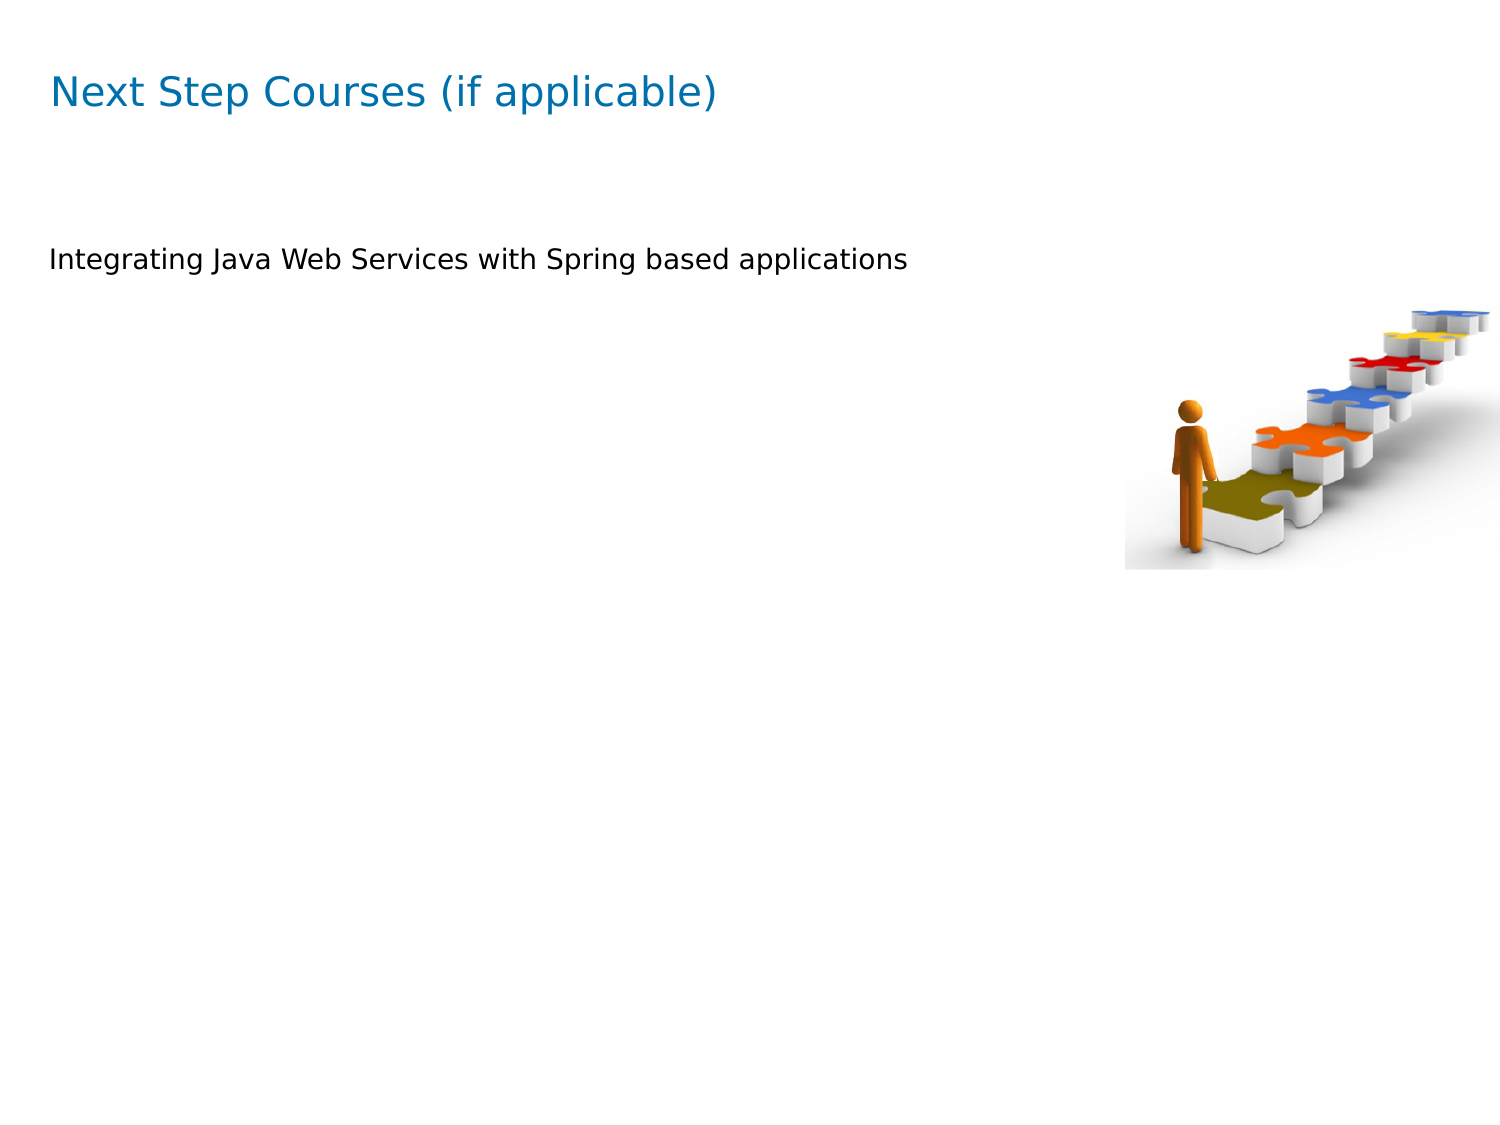

# Next Step Courses (if applicable)
Integrating Java Web Services with Spring based applications